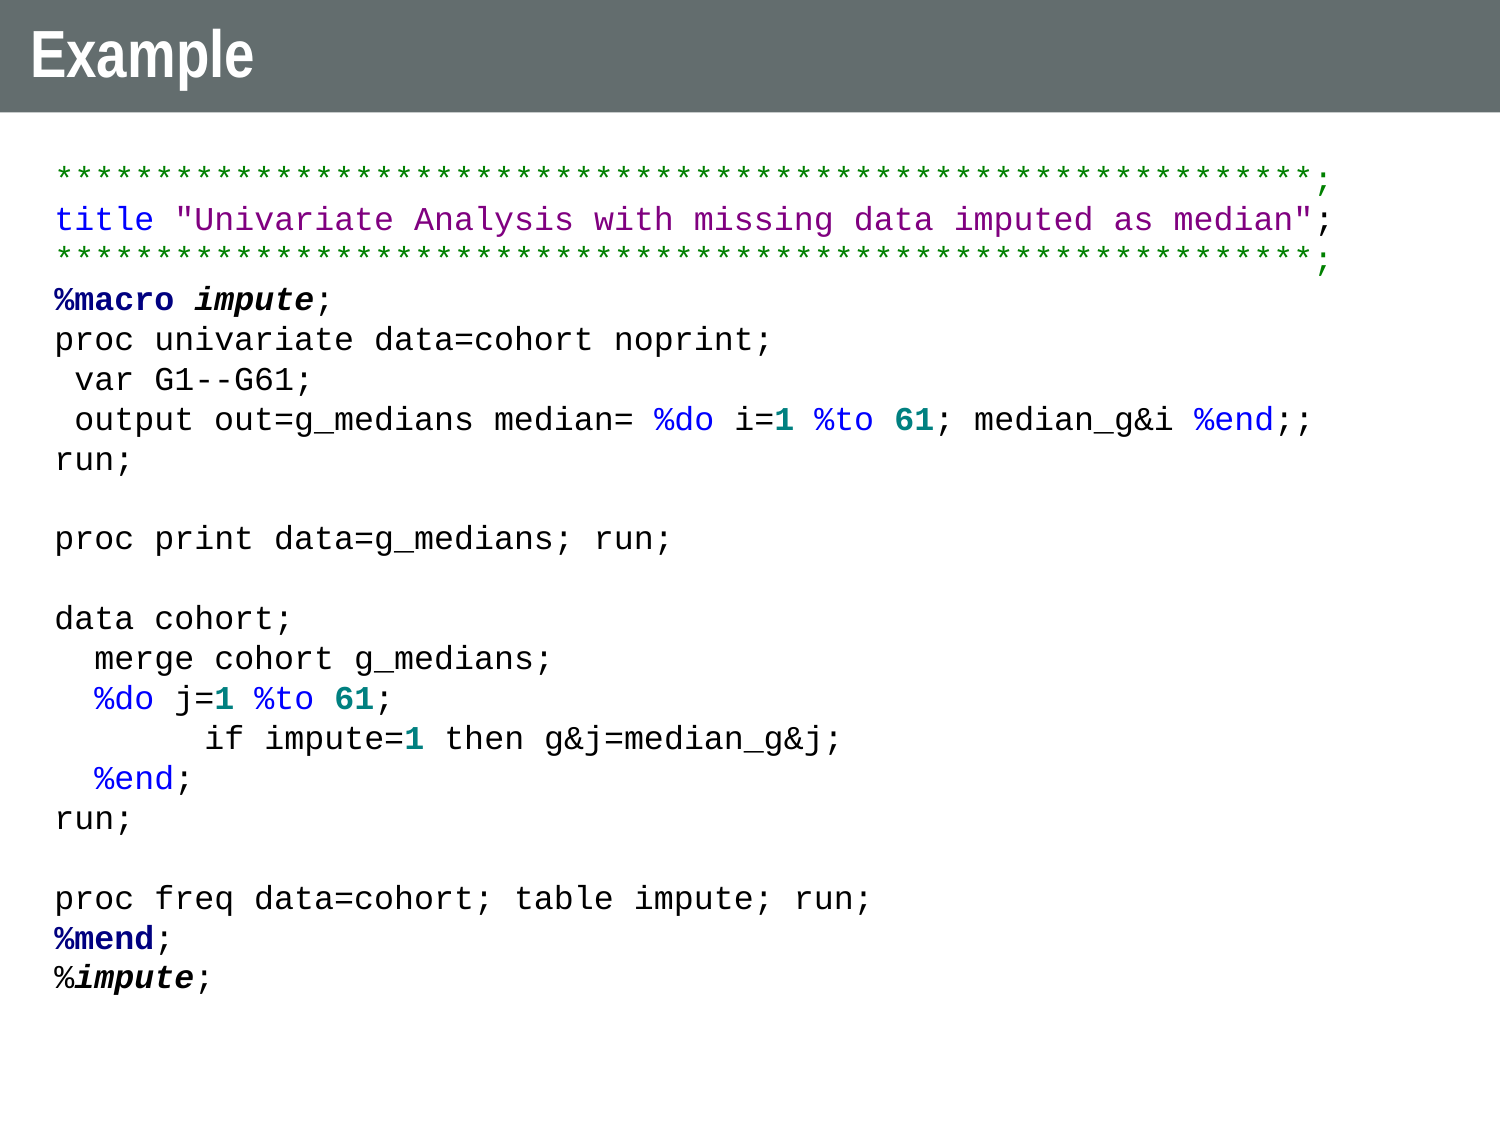

# Example
***************************************************************;
title "Univariate Analysis with missing data imputed as median";
***************************************************************;
%macro impute;
proc univariate data=cohort noprint;
 var G1--G61;
 output out=g_medians median= %do i=1 %to 61; median_g&i %end;;
run;

proc print data=g_medians; run;

data cohort;
  merge cohort g_medians;
  %do j=1 %to 61;
	if impute=1 then g&j=median_g&j;
  %end;
run;

proc freq data=cohort; table impute; run;
%mend;
%impute;